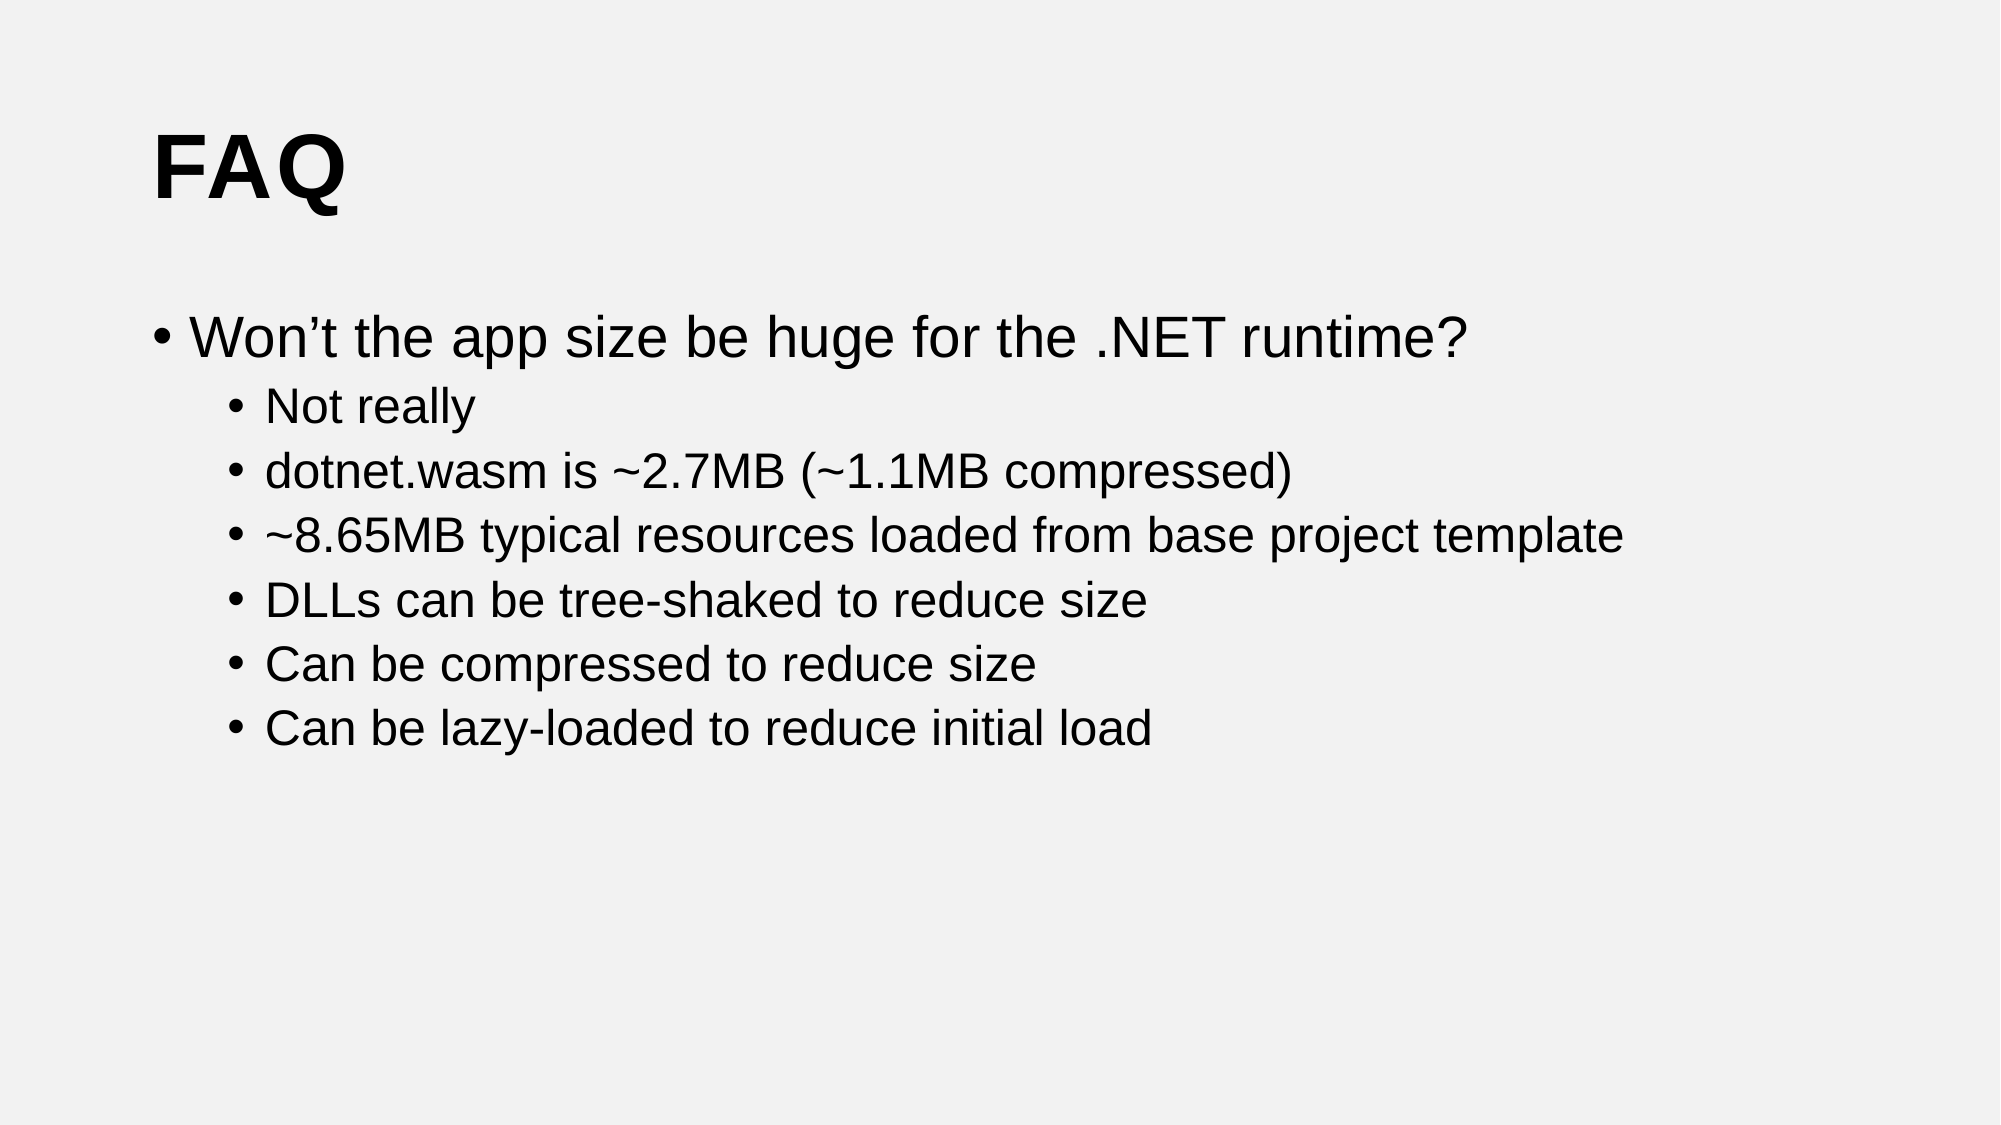

# FAQ
Won’t the app size be huge for the .NET runtime?
Not really
dotnet.wasm is ~2.7MB (~1.1MB compressed)
~8.65MB typical resources loaded from base project template
DLLs can be tree-shaked to reduce size
Can be compressed to reduce size
Can be lazy-loaded to reduce initial load